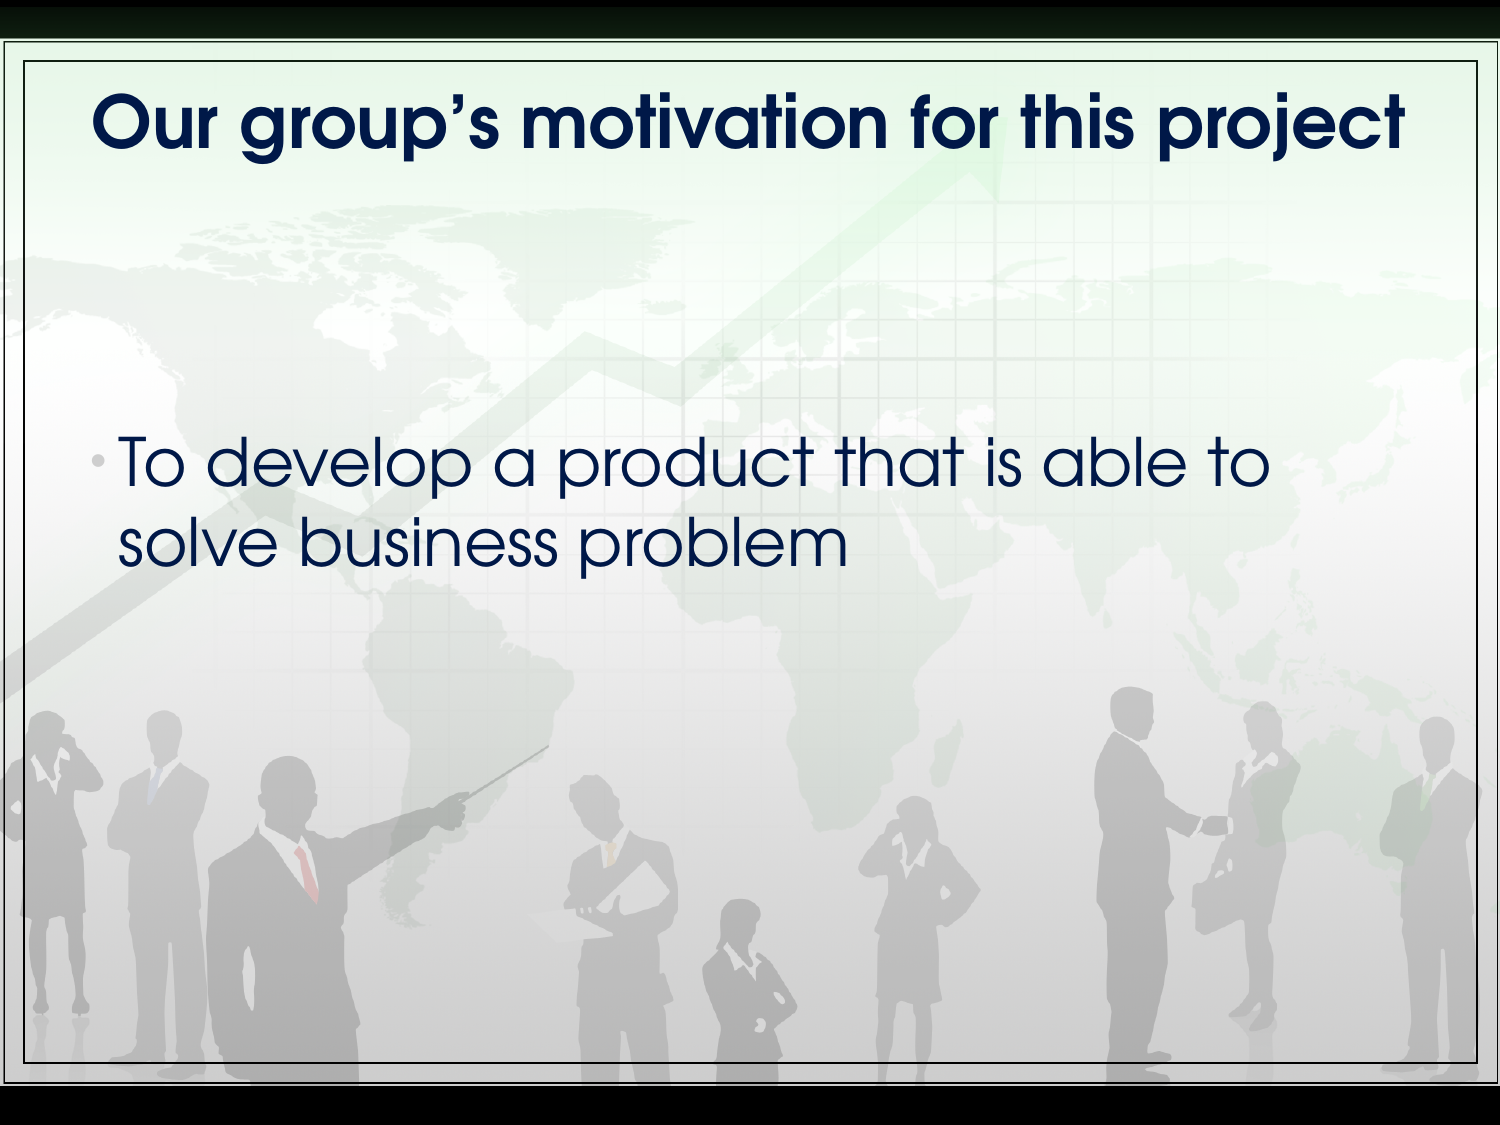

# Our group’s motivation for this project
To develop a product that is able to solve business problem